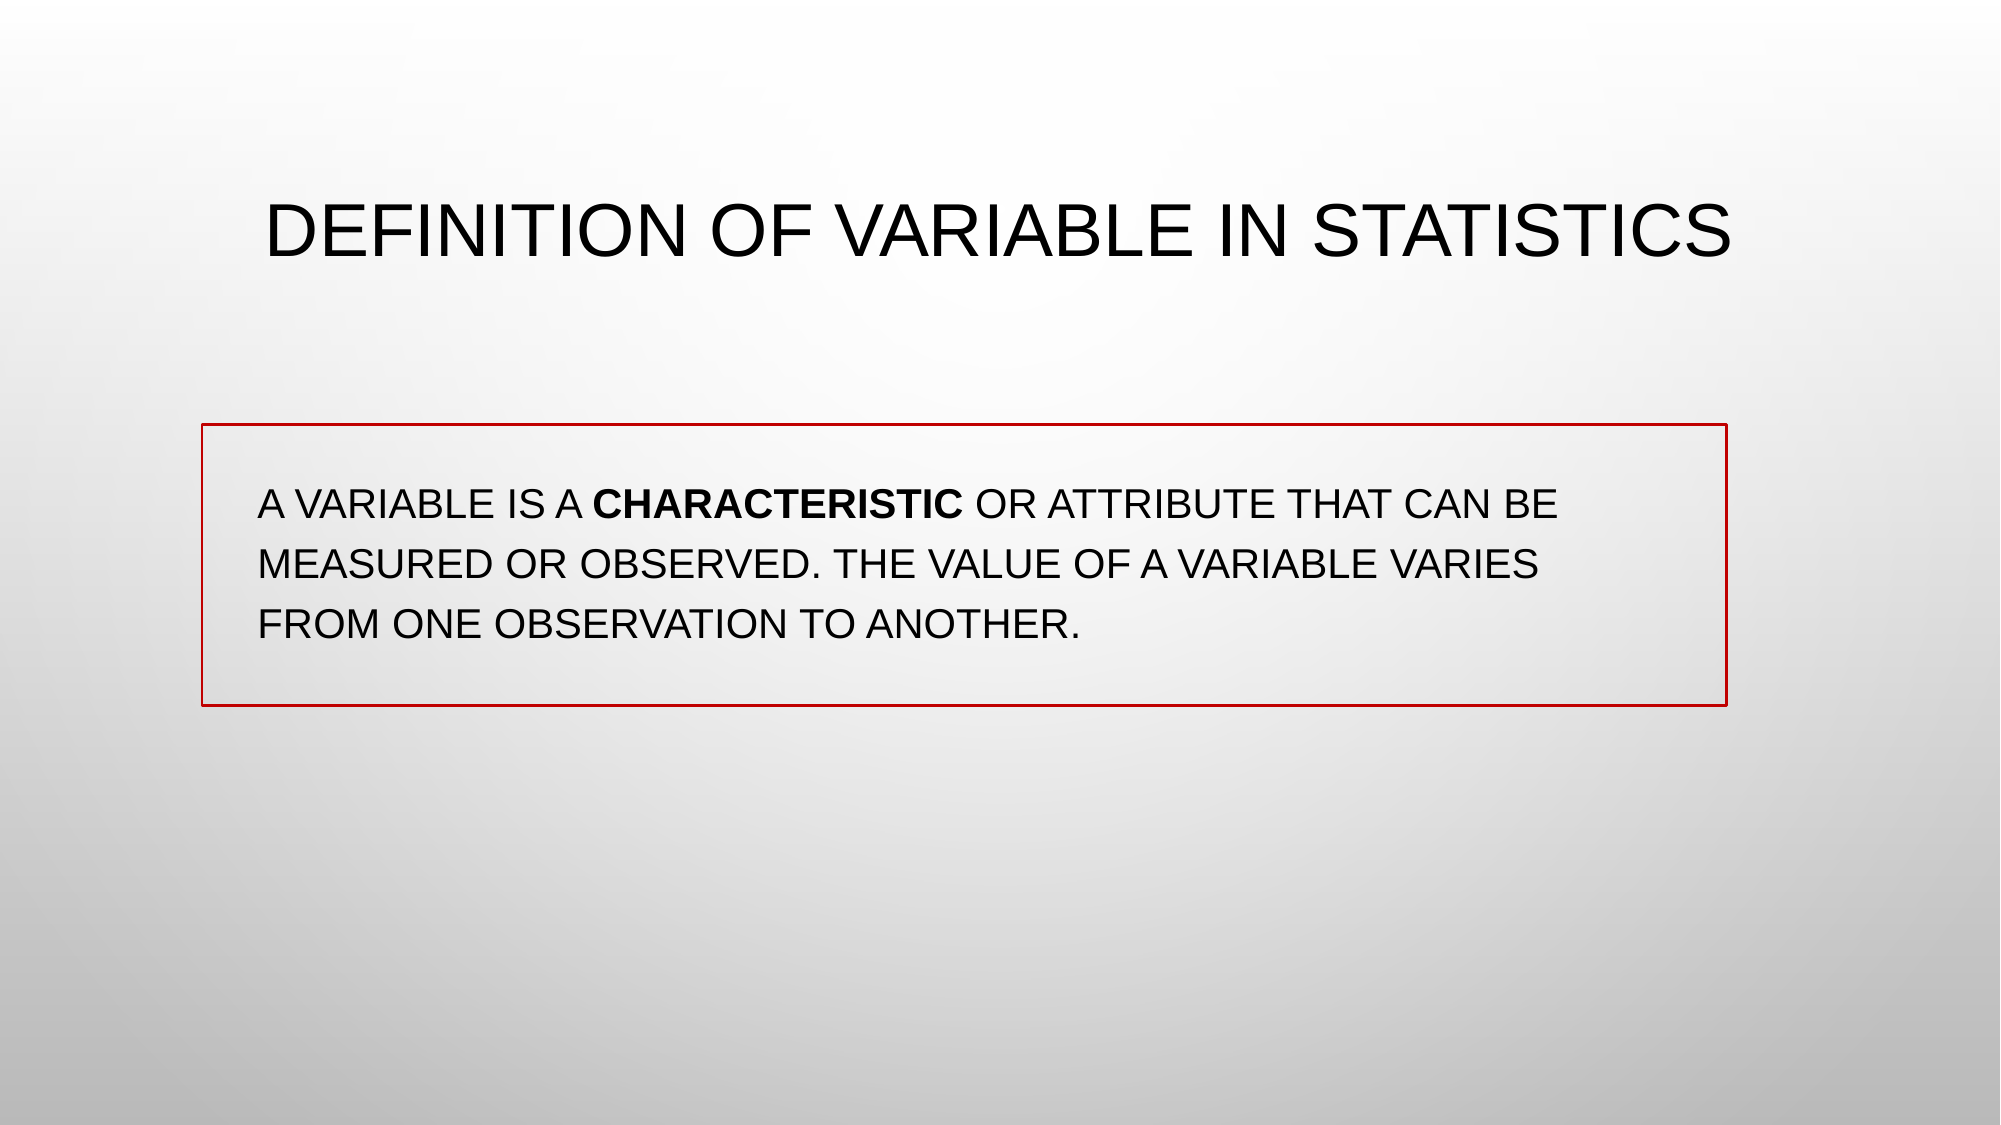

# Definition of Variable in Statistics

A variable is a characteristic or attribute that can be measured or observed. The value of a variable varies from one observation to another.